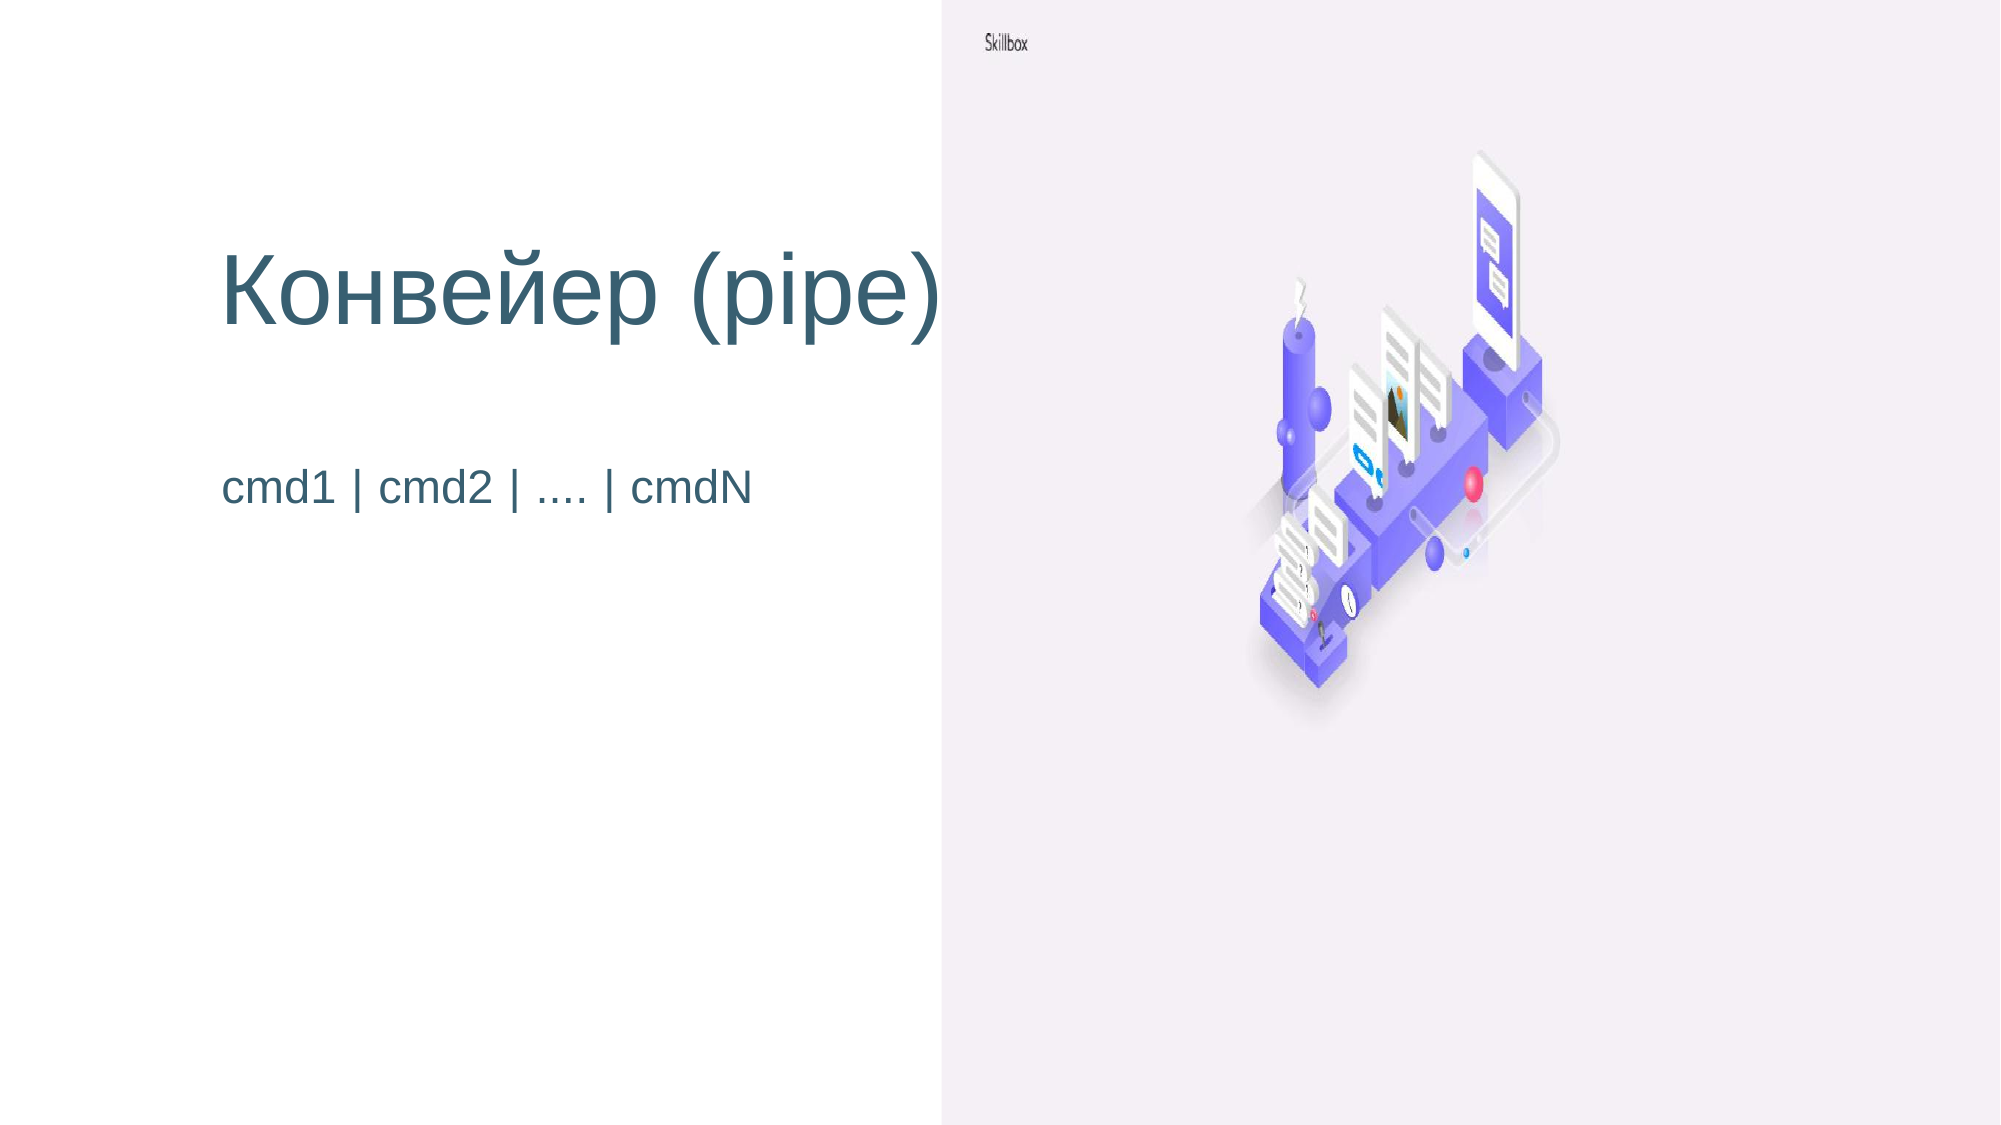

Конвейер (pipe)
cmd1 | cmd2 | .... | cmdN